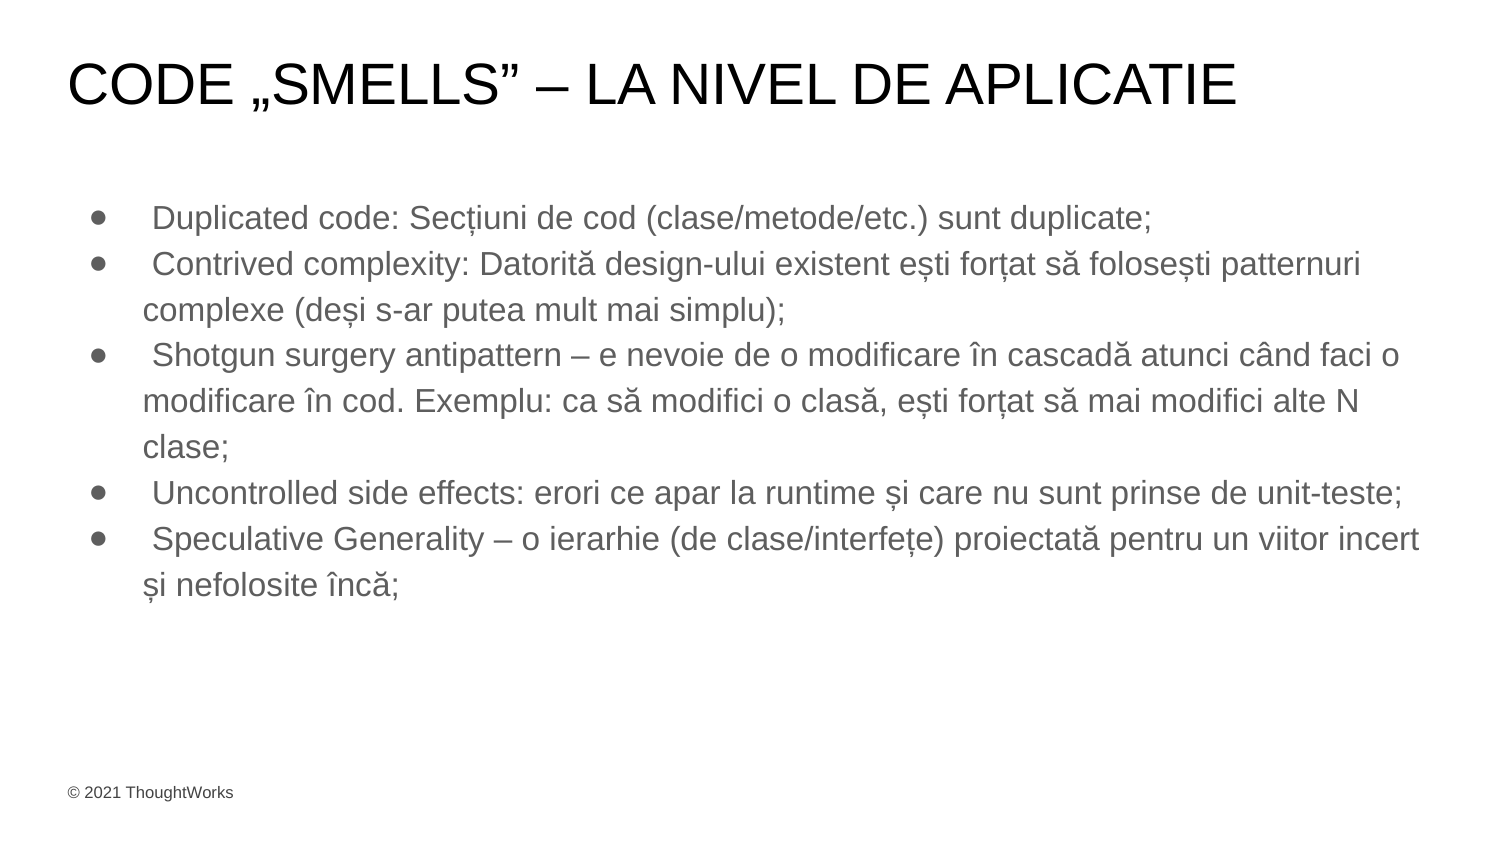

# CODE „SMELLS” – LA NIVEL DE APLICATIE
 Duplicated code: Secțiuni de cod (clase/metode/etc.) sunt duplicate;
 Contrived complexity: Datorită design-ului existent ești forțat să folosești patternuri complexe (deși s-ar putea mult mai simplu);
 Shotgun surgery antipattern – e nevoie de o modificare în cascadă atunci când faci o modificare în cod. Exemplu: ca să modifici o clasă, ești forțat să mai modifici alte N clase;
 Uncontrolled side effects: erori ce apar la runtime și care nu sunt prinse de unit-teste;
 Speculative Generality – o ierarhie (de clase/interfețe) proiectată pentru un viitor incert și nefolosite încă;
6